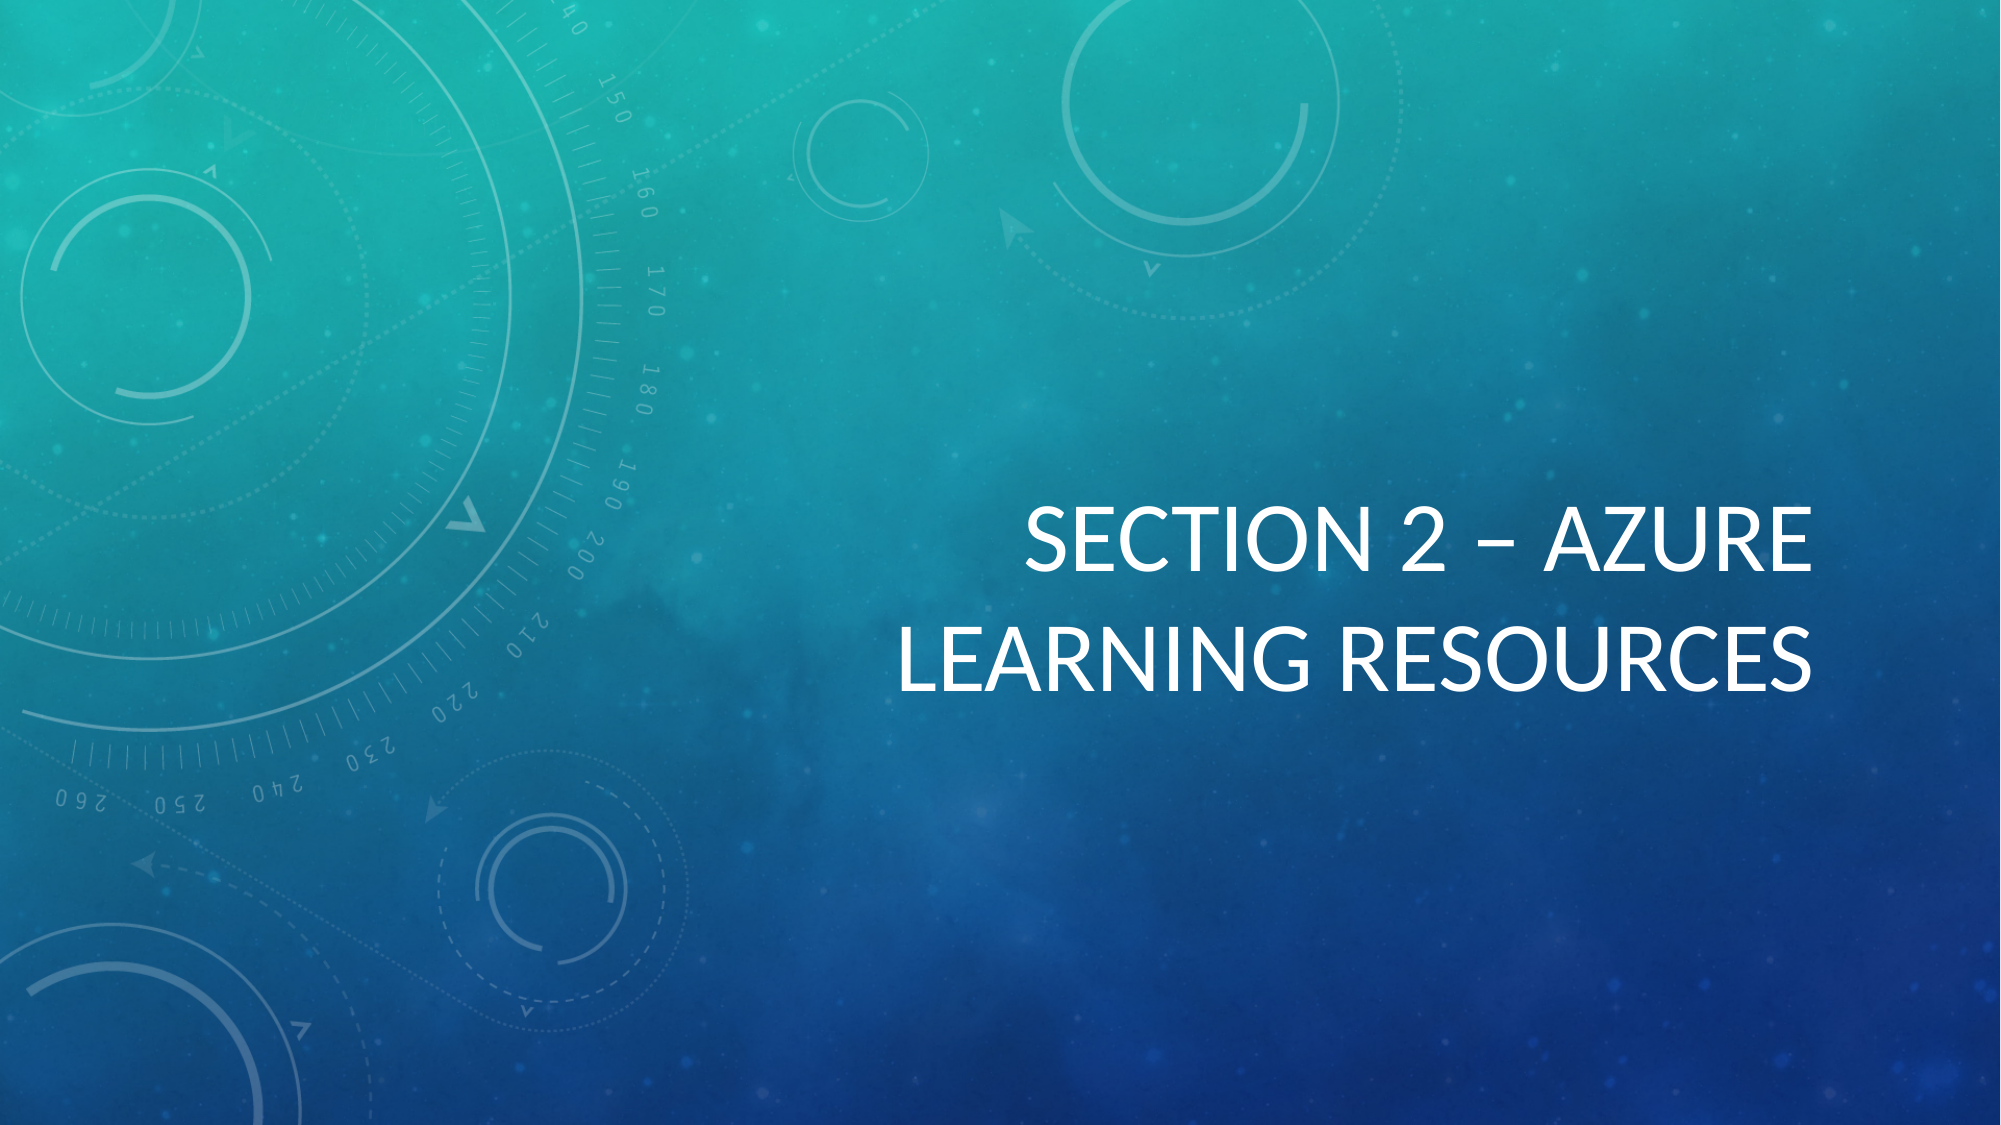

# Section 2 – Azure Learning Resources